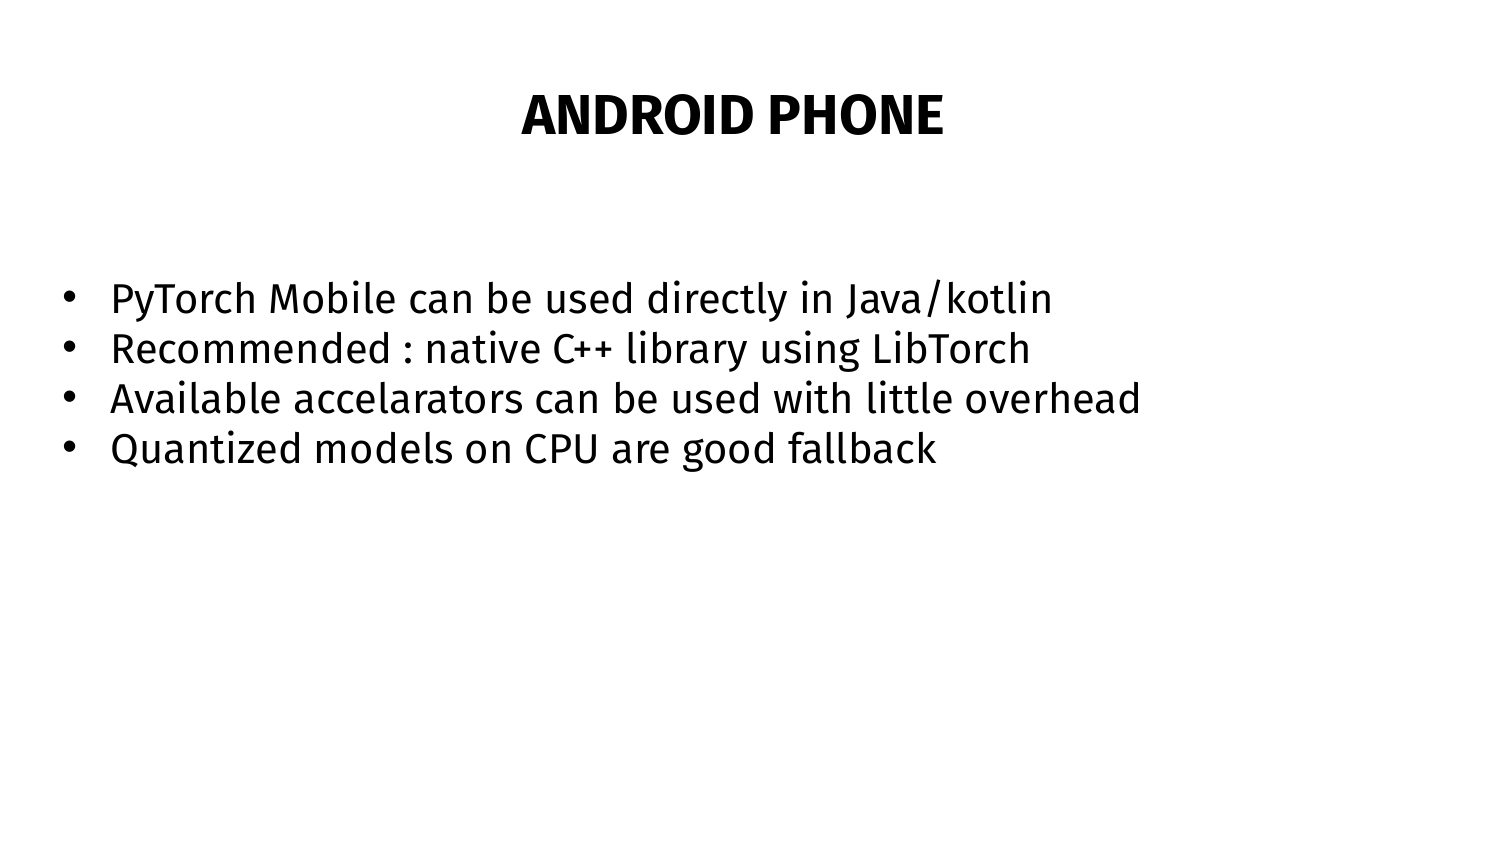

# ANDROID PHONE
PyTorch Mobile can be used directly in Java/kotlin
Recommended : native C++ library using LibTorch
Available accelarators can be used with little overhead
Quantized models on CPU are good fallback